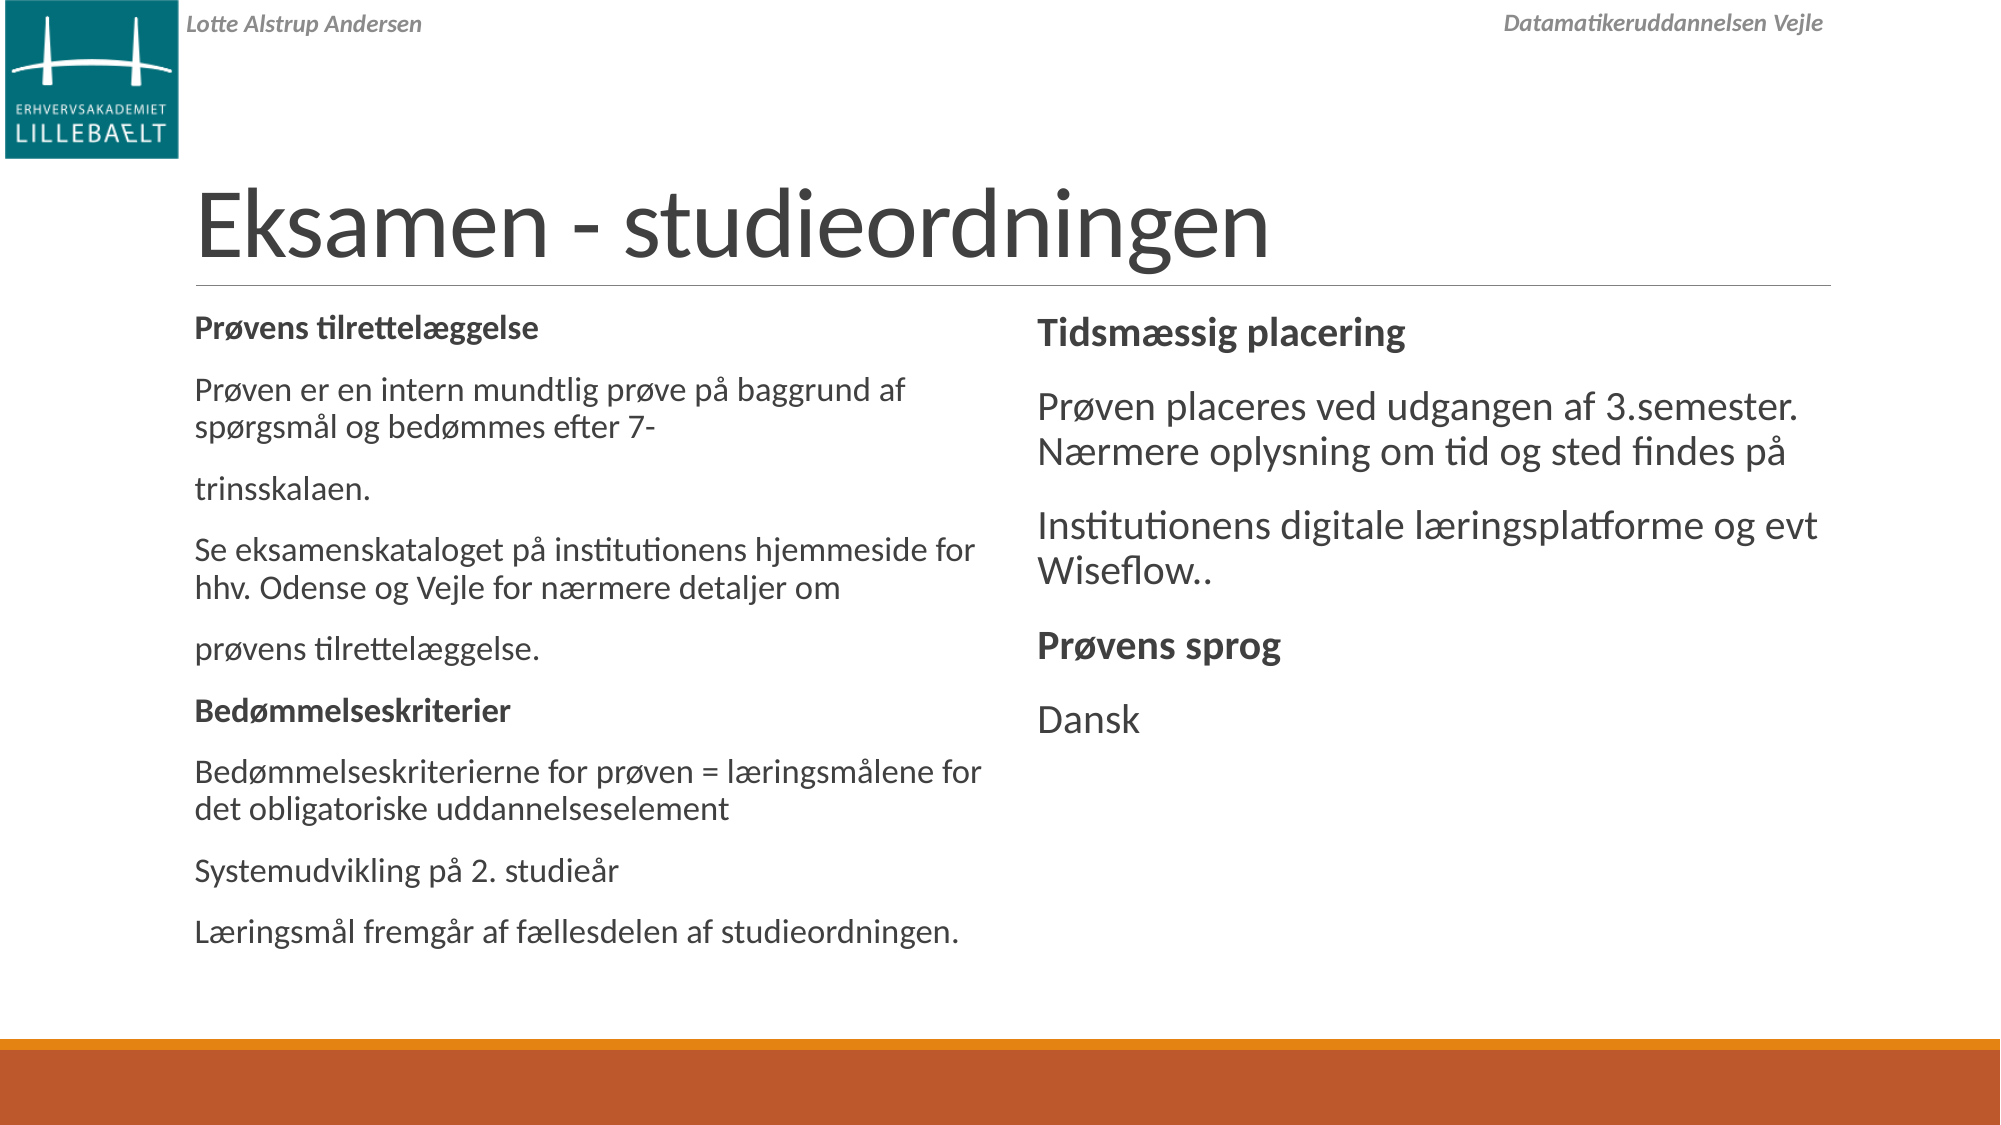

# Eksamen - studieordningen
Prøvens tilrettelæggelse
Prøven er en intern mundtlig prøve på baggrund af spørgsmål og bedømmes efter 7-
trinsskalaen.
Se eksamenskataloget på institutionens hjemmeside for hhv. Odense og Vejle for nærmere detaljer om
prøvens tilrettelæggelse.
Bedømmelseskriterier
Bedømmelseskriterierne for prøven = læringsmålene for det obligatoriske uddannelseselement
Systemudvikling på 2. studieår
Læringsmål fremgår af fællesdelen af studieordningen.

Tidsmæssig placering
Prøven placeres ved udgangen af 3.semester. Nærmere oplysning om tid og sted findes på
Institutionens digitale læringsplatforme og evt Wiseflow..
Prøvens sprog
Dansk